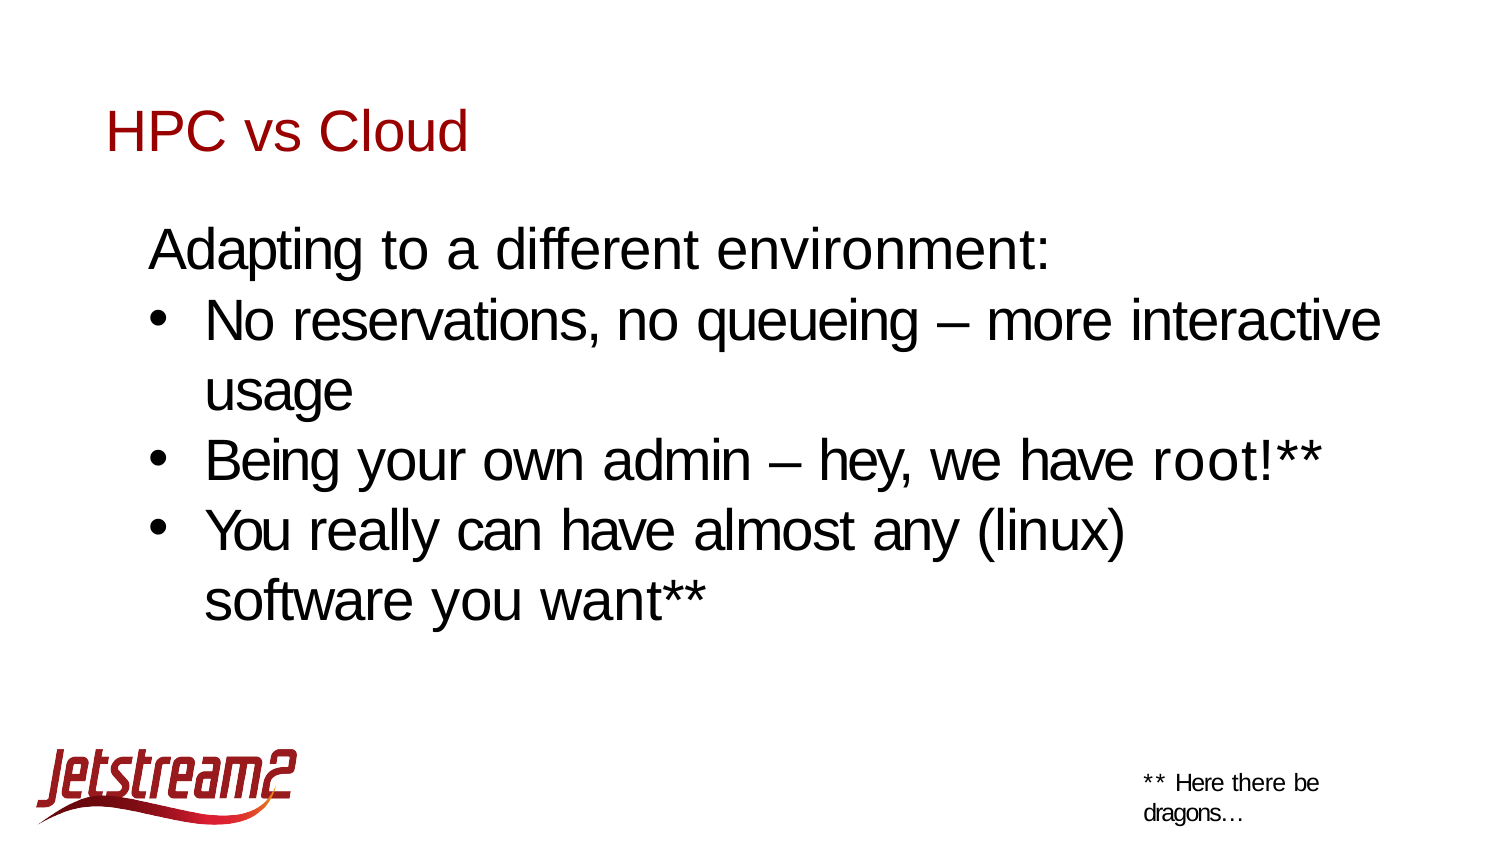

# HPC vs Cloud
Adapting to a different environment:
No reservations, no queueing – more interactive usage
Being your own admin – hey, we have root!**
You really can have almost any (linux) software you want**
** Here there be dragons…